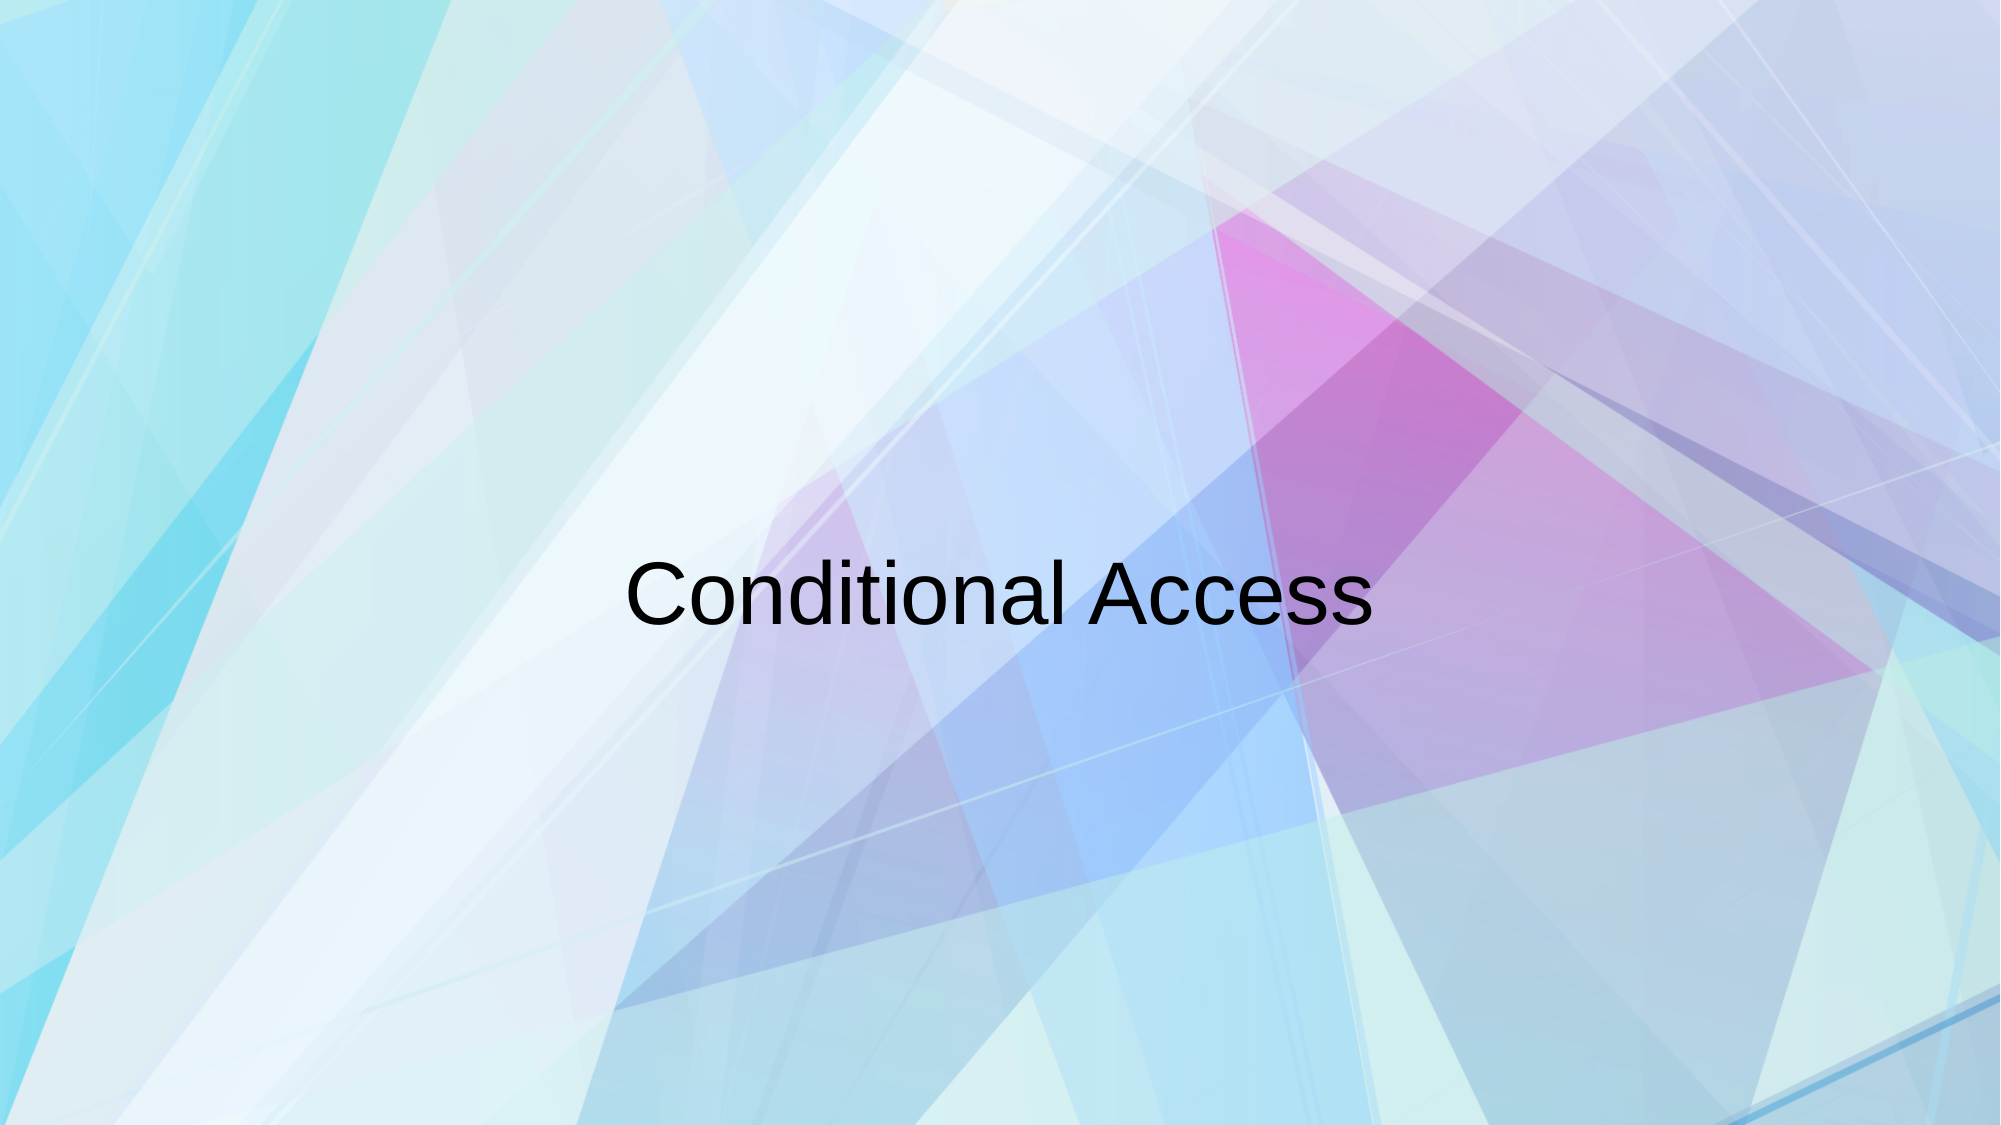

# Conditional Access
© EG A/S
37